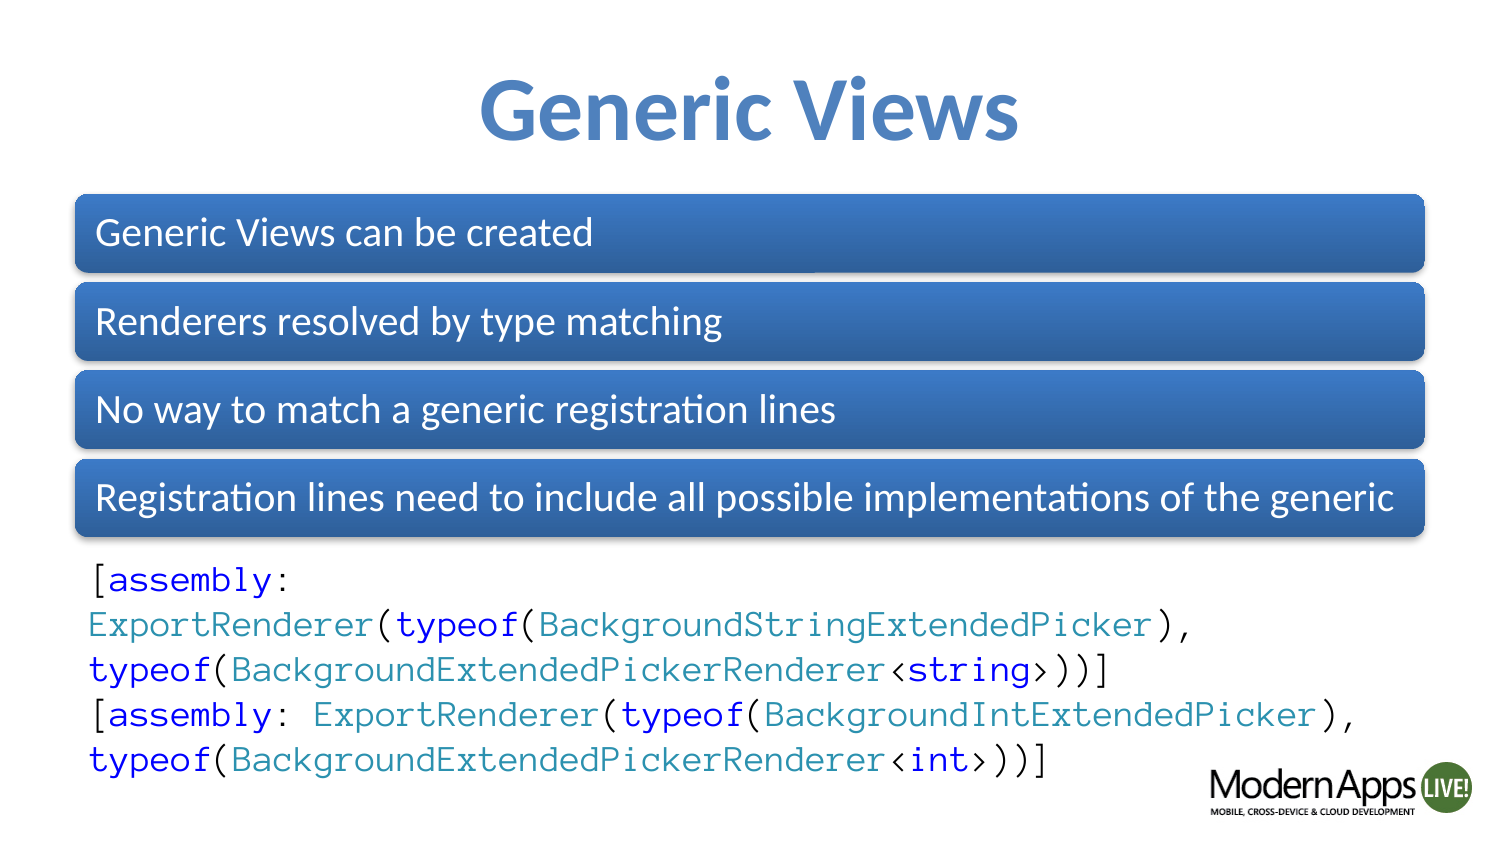

# Generic Views
Generic Views can be created
Renderers resolved by type matching
No way to match a generic registration lines
Registration lines need to include all possible implementations of the generic
[assembly: ExportRenderer(typeof(BackgroundStringExtendedPicker), typeof(BackgroundExtendedPickerRenderer<string>))]
[assembly: ExportRenderer(typeof(BackgroundIntExtendedPicker), typeof(BackgroundExtendedPickerRenderer<int>))]